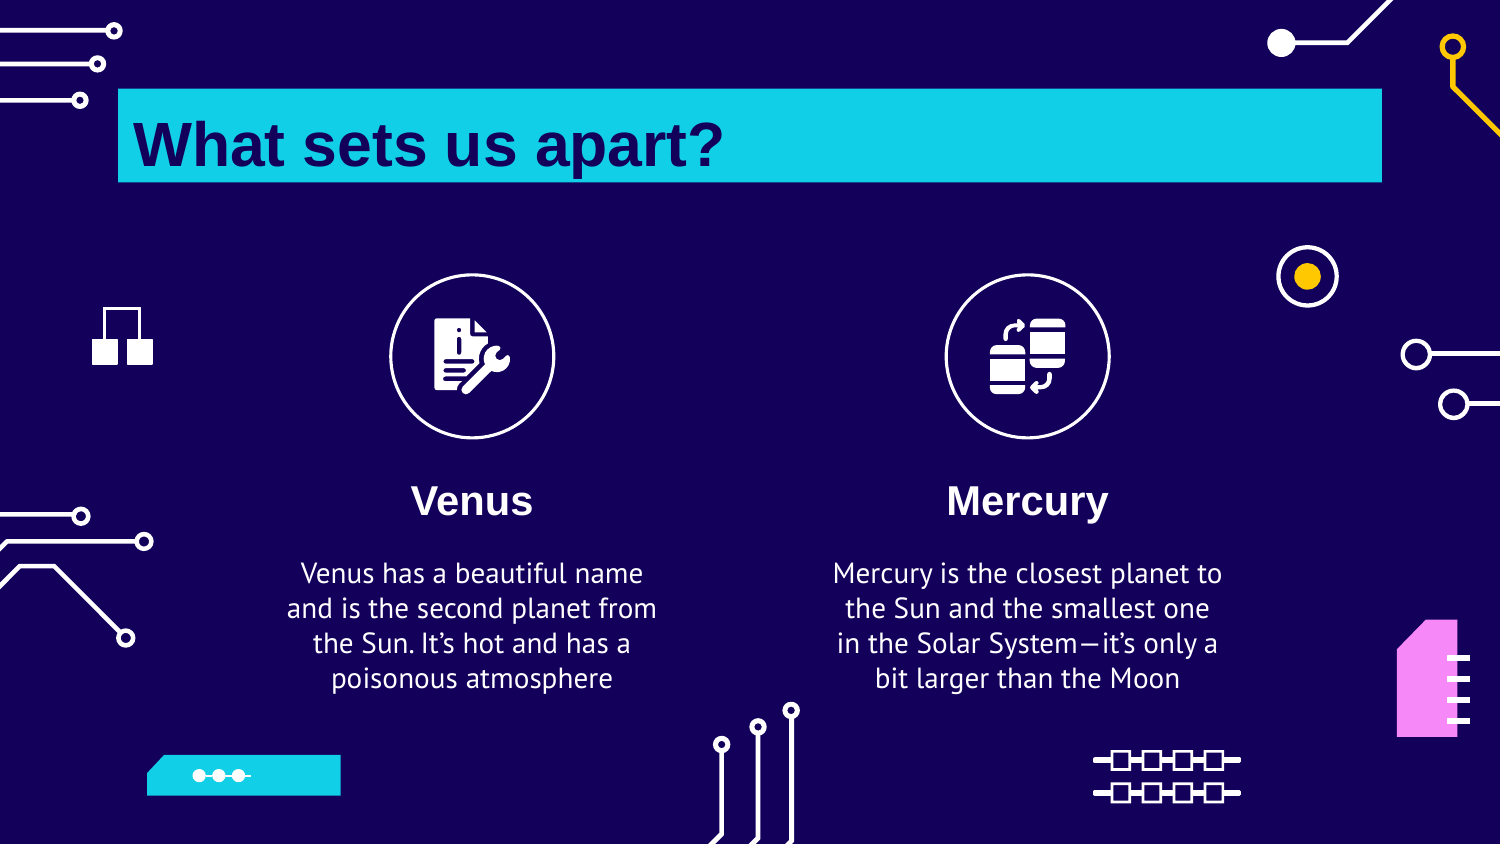

# What sets us apart?

Venus
Mercury
Venus has a beautiful name and is the second planet from the Sun. It’s hot and has a poisonous atmosphere
Mercury is the closest planet to the Sun and the smallest one in the Solar System—it’s only a bit larger than the Moon